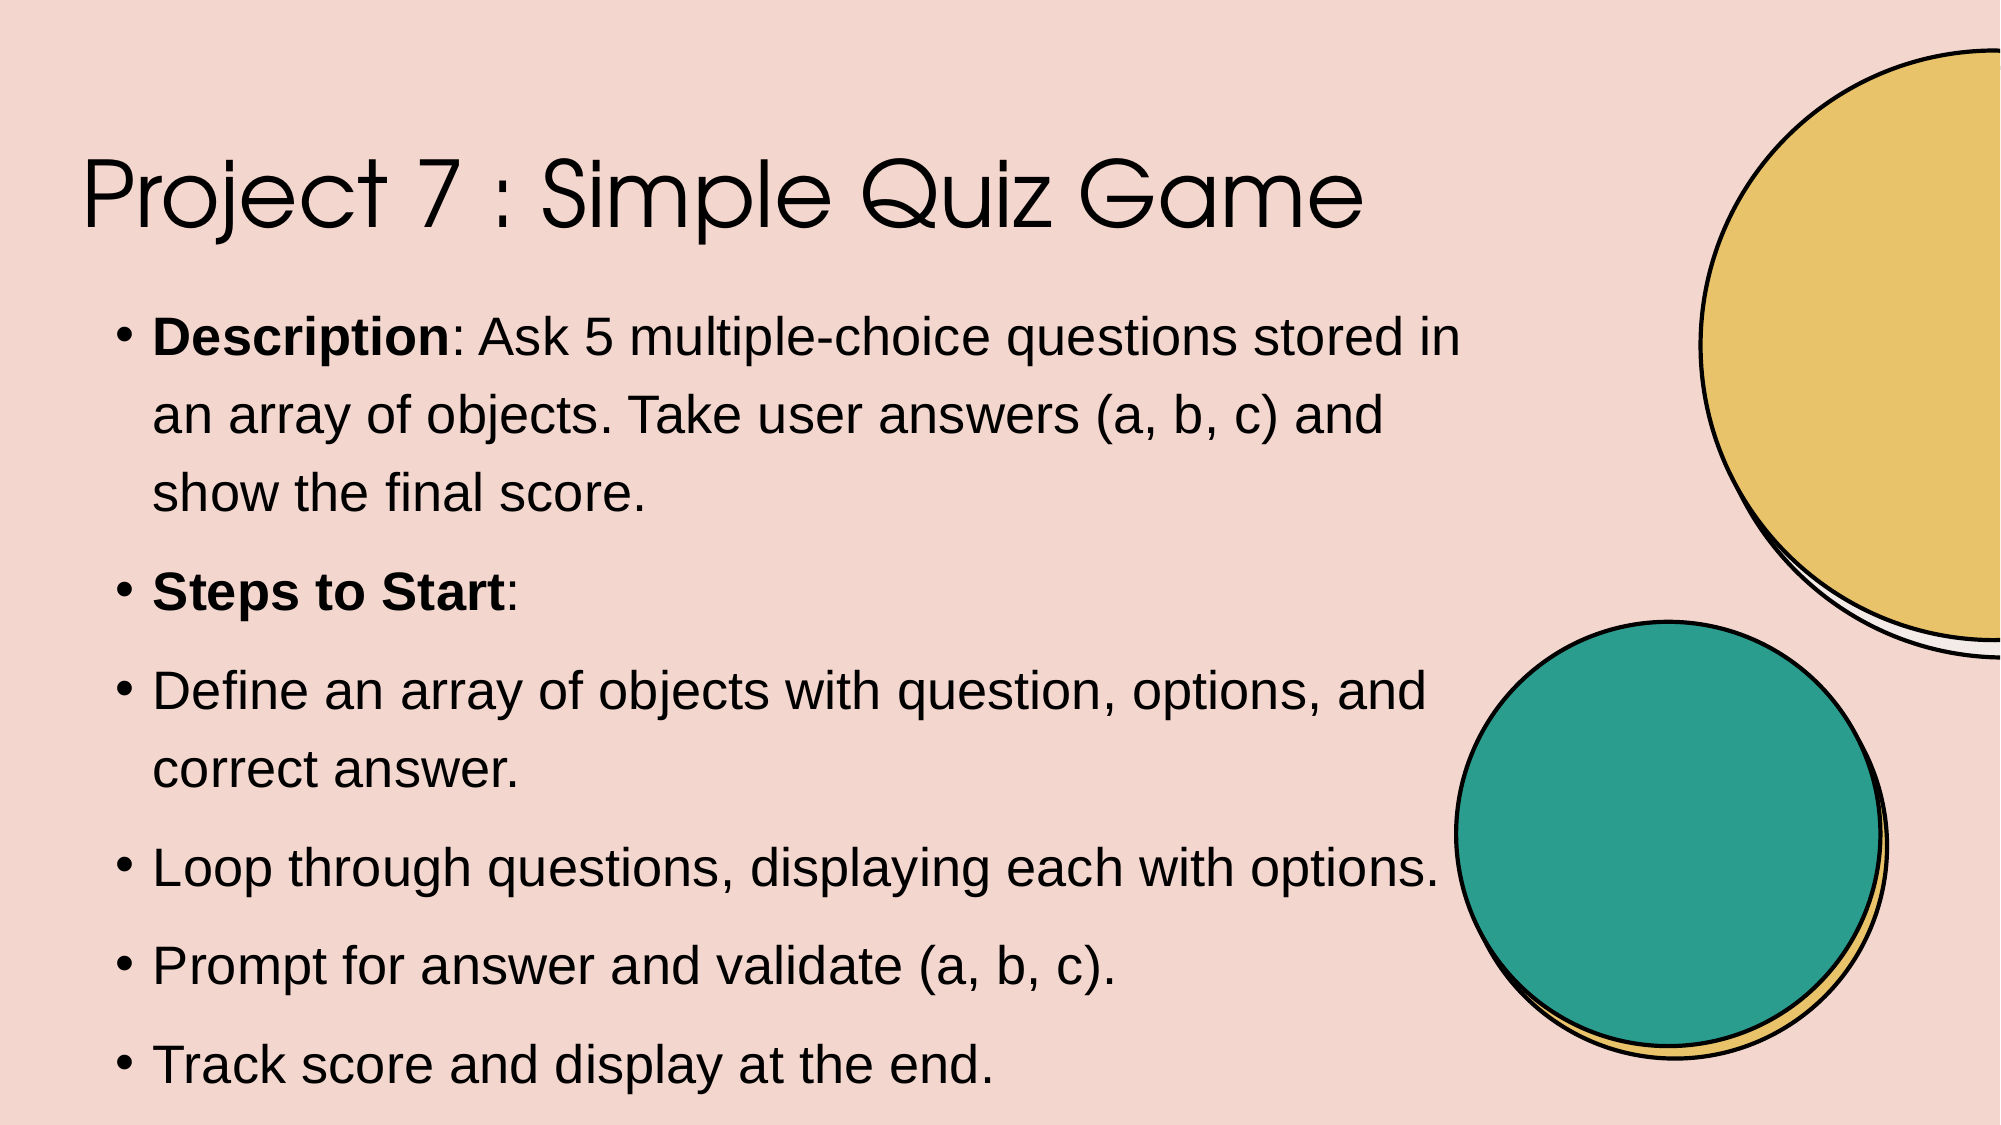

# Project 7 : Simple Quiz Game
Description: Ask 5 multiple-choice questions stored in an array of objects. Take user answers (a, b, c) and show the final score.
Steps to Start:
Define an array of objects with question, options, and correct answer.
Loop through questions, displaying each with options.
Prompt for answer and validate (a, b, c).
Track score and display at the end.